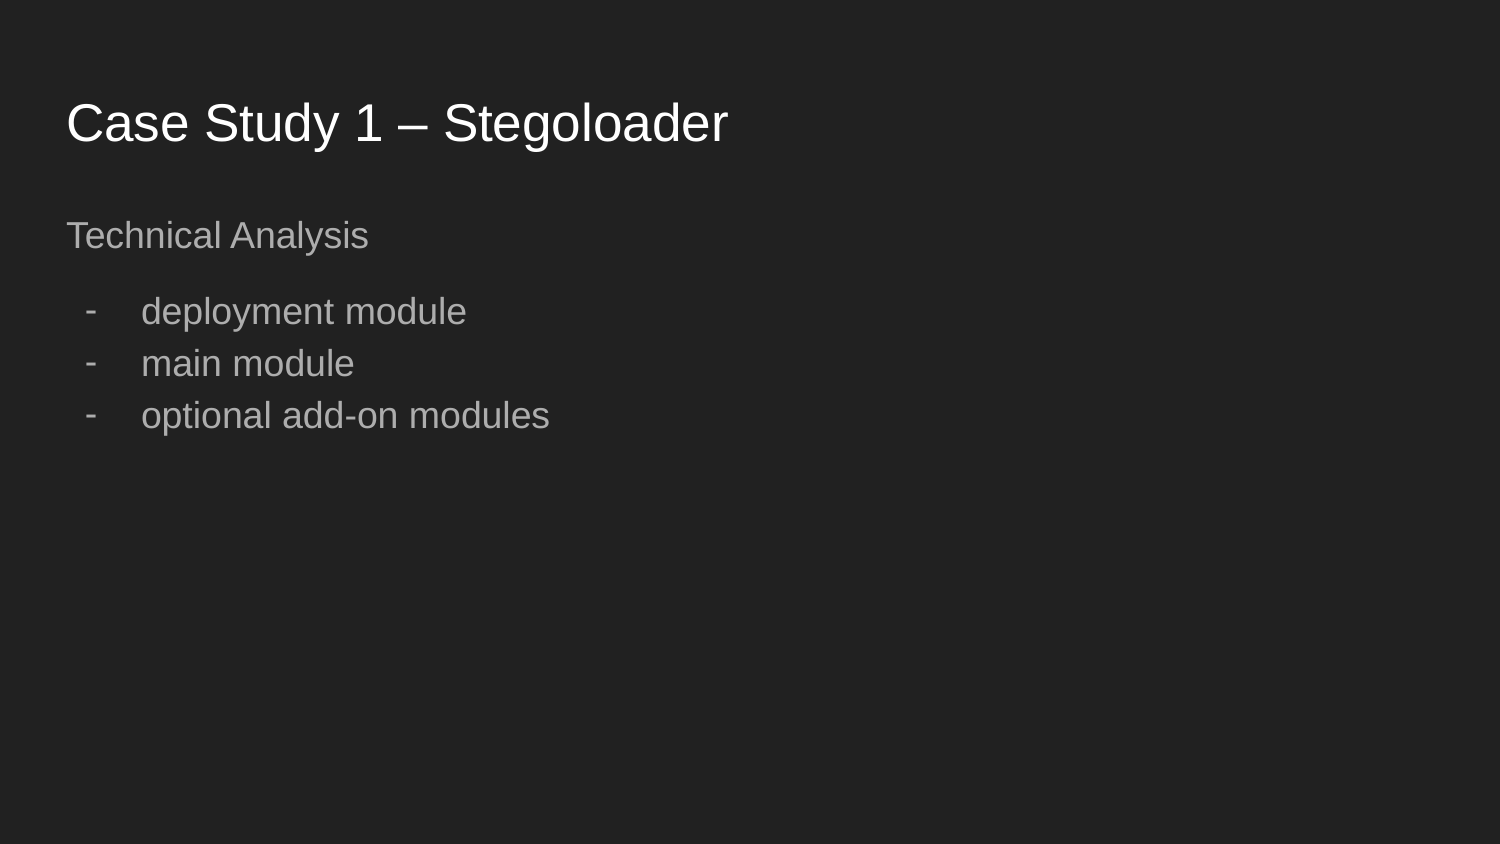

# Case Study 1 – Stegoloader
Technical Analysis
deployment module
main module
optional add-on modules